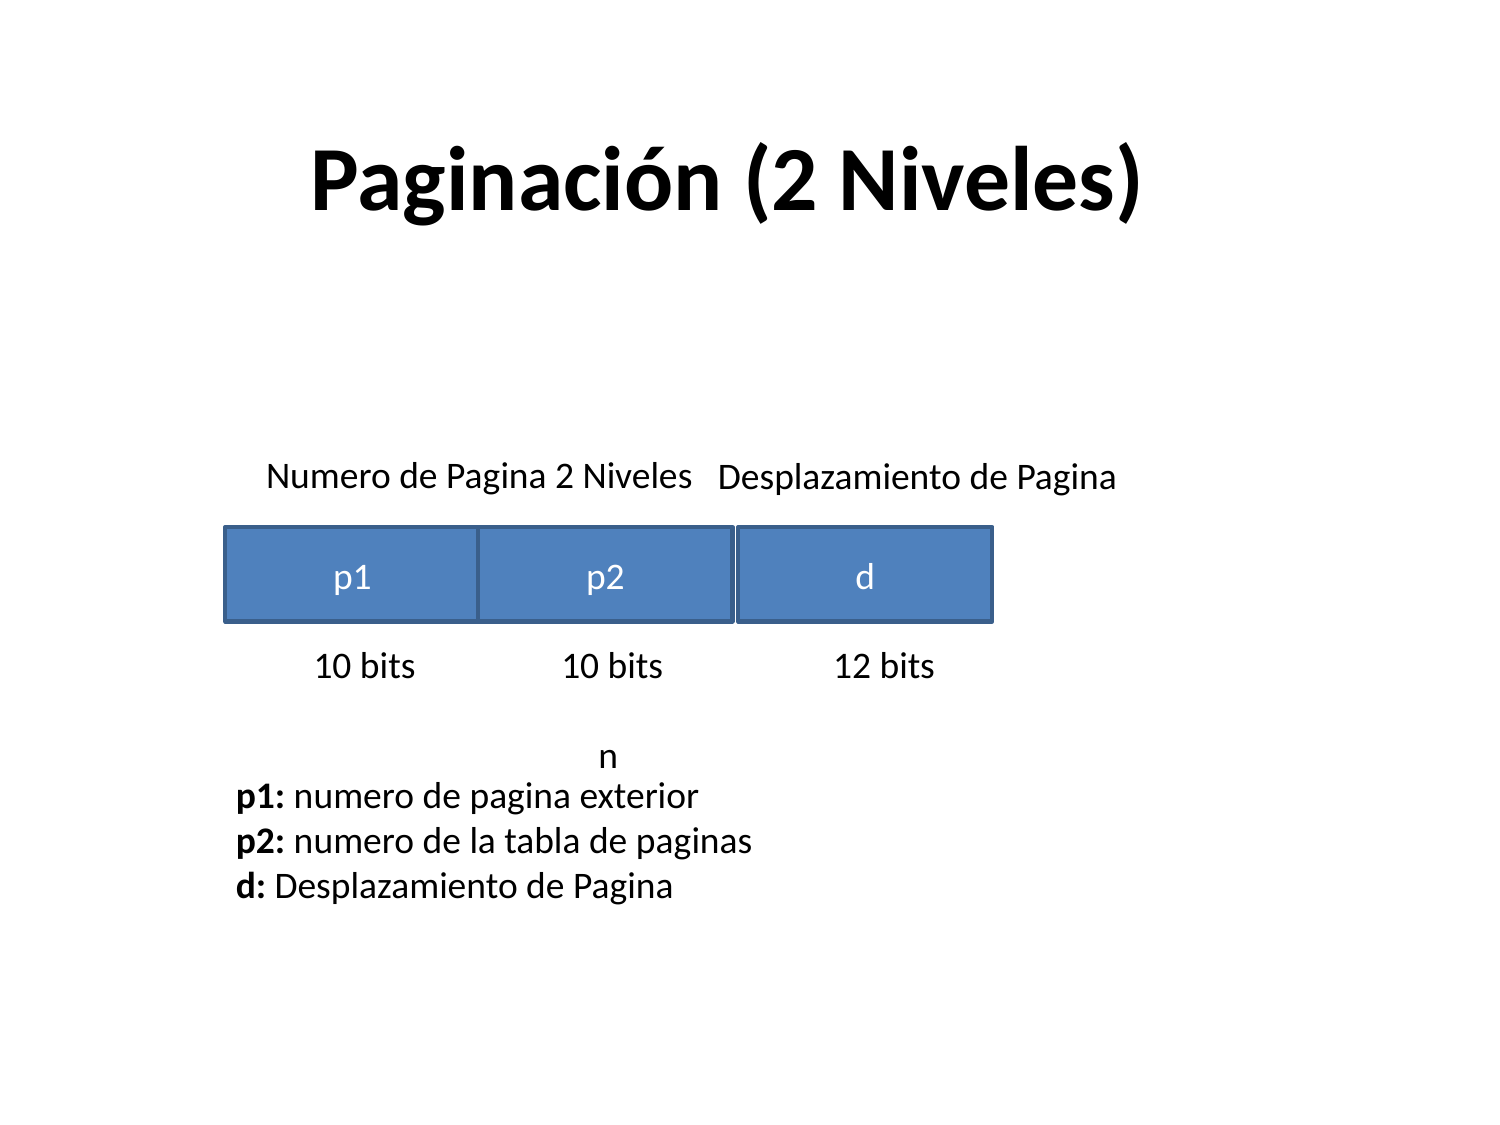

# Paginación (2 Niveles)
Numero de Pagina 2 Niveles
Desplazamiento de Pagina
p1
d
 10 bits
n
p1: numero de pagina exterior
p2: numero de la tabla de paginas
d: Desplazamiento de Pagina
p2
 10 bits
 12 bits